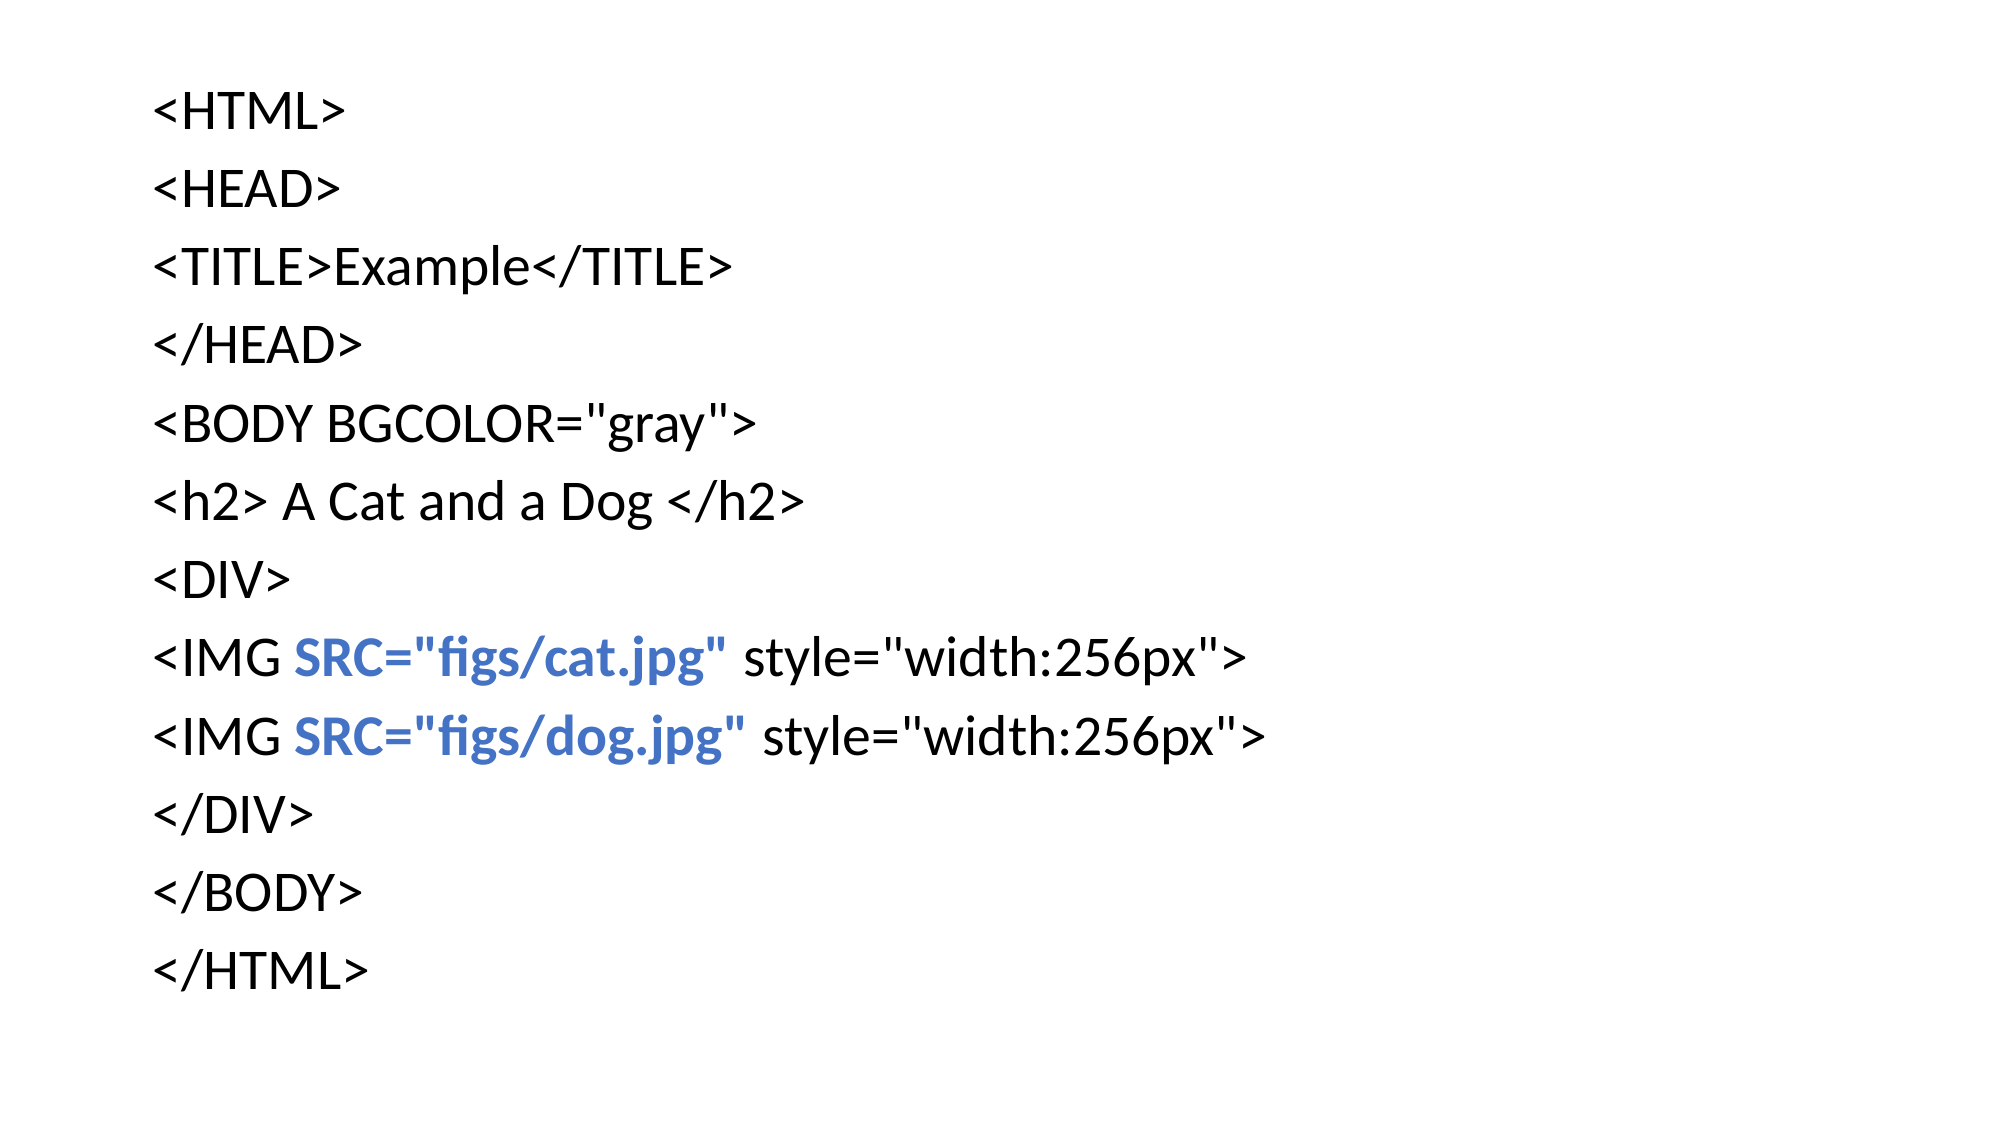

<HTML>
<HEAD>
<TITLE>Example</TITLE>
</HEAD>
<BODY BGCOLOR="gray">
<h2> A Cat and a Dog </h2>
<DIV>
<IMG SRC="figs/cat.jpg" style="width:256px">
<IMG SRC="figs/dog.jpg" style="width:256px">
</DIV>
</BODY>
</HTML>